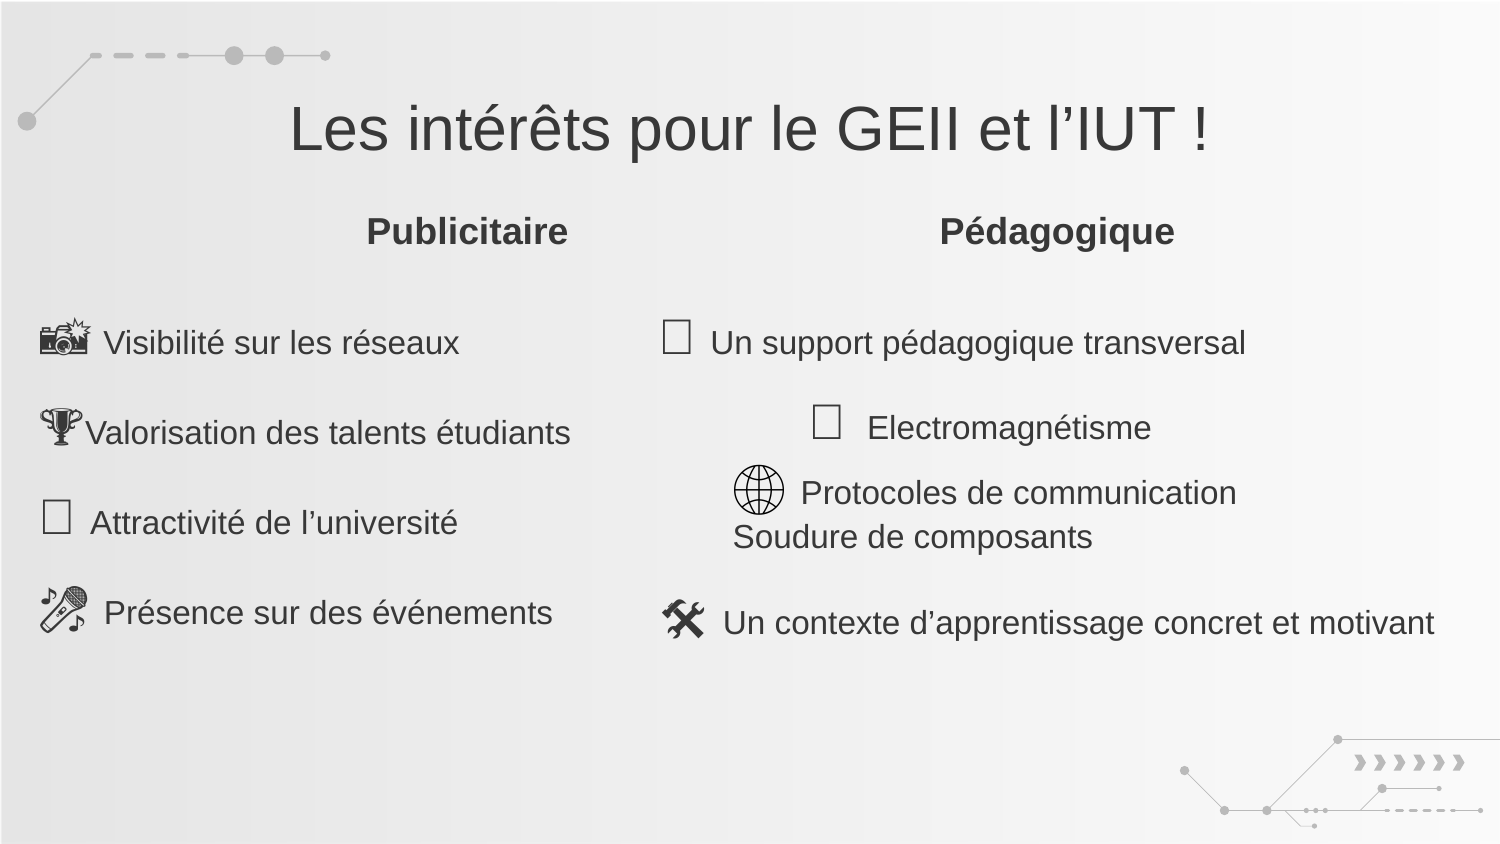

🧲 1. Mise en pratique directe des cours théoriques
Électromagnétisme :
Le projet permet d’illustrer concrètement les effets des champs magnétiques et de leur détection, via des capteurs ou circuits de détection de pièces sur le plateau. Les étudiants comprennent l’impact des lignes de champ, des interférences et des blindages électromagnétiques en conditions réelles.
🛠️ 2. Un contexte d’apprentissage concret et motivant
Les étudiants s’impliquent davantage lorsqu’ils comprennent l’objectif final du cours à travers un projet tangible, ludique et stimulant.
L’aspect “jeu” apporte une touche de gamification favorable à l’engagement et à la rétention des connaissances.
# Les intérêts pour le GEII et l’IUT !
📸 Visibilité sur les réseaux
Un projet innovant et visuel, parfait pour communiquer sur LinkedIn, Instagram ou Twitter.
🏆 Valorisation des talents étudiants
Met en avant le savoir-faire des étudiants et l’excellence des formations techniques.
🧲 Attractivité de l’université
Un argument fort pour les futurs étudiants curieux d’expérimentations concrètes.
🎤 Présence dans des événements tech ou gaming
Le plateau peut être présenté dans des salons, compétitions, journées portes ouvertes, etc.
🌐 Partenariats et ouverture à l’écosystème tech
Un projet attractif pour les entreprises souhaitant s'associer à des initiatives étudiantes innovantes.
🧩 1. Un support pédagogique transversal et réutilisable
Le plateau d’échecs électronique ne se limite pas à illustrer un seul cours : il devient une plateforme commune, sur laquelle on peut greffer des contenus pédagogiques variés.
Électrotechnique, informatique, mécanique, design, communication : chaque discipline peut s’y connecter.
Exemples : mesurer la consommation d’un capteur pour un cours d’électrotechnique, créer une IA de jeu pour un cours d’algorithmique, ou analyser le boîtier pour un cours de CAO.
Utilisable en Cours, TD, TP ou SAE, sur plusieurs semestres ou promos.

Publicitaire
Pédagogique
🔧 2. Renforcement des compétences techniques abordées en TDs
Dimensionnement des pistes sur PCB :
Le plateau implique une carte électronique sur mesure. Le choix de la largeur des pistes, du plan de masse, des vias, etc., est dicté par les courants, la fréquence des signaux ou les contraintes physiques.
Protocoles de communication :
Communication entre microcontrôleur et modules (affichage, capteurs, Bluetooth/Wi-Fi...) via SPI, I2C ou UART. Les étudiants appliquent la théorie vue en TD dans un système réel.

🧩 Un support pédagogique transversal
	🧲 Electromagnétisme
	🌐 Protocoles de communication
	Soudure de composants
🛠️ Un contexte d’apprentissage concret et motivant
📸 Visibilité sur les réseaux
🏆Valorisation des talents étudiants
🧲 Attractivité de l’université
🎤 Présence sur des événements
🔬 3. Application concrète des TPs
Soudure de composants :
Les étudiants peuvent assembler certaines parties du plateau, avec des soudures de précision sur des composants CMS ou traversants, en respectant les normes IPC.
Gestion des interruptions :
La détection des mouvements rapides en Kung Fu Chess implique des interruptions matérielles (changement d’état de capteurs, timers, etc.), un sujet directement traité en TP.

🚀 4. Appropriation de projets longs en SAE (Situations d’Apprentissage et d’Évaluation)
Développement modulaire du plateau :
Chaque étudiant ou binôme peut développer une partie du projet (affichage, détection, gestion du jeu, alimentation...), ce qui favorise l’apprentissage en profondeur, la documentation et l'intégration logicielle/matérielle.
Travail en équipe :
Répartition des tâches, gestion du Git, planification en méthodes agiles – la SAE devient un vrai projet d’ingénierie.

🎮 5. Motivation par une approche ludique et innovante
Le côté jeu (Kung Fu Chess) casse les codes habituels de l’enseignement technique.
L’étudiant comprend que la technologie peut être au service d’un usage fun et engageant, ce qui favorise la créativité et l’implication personnelle.